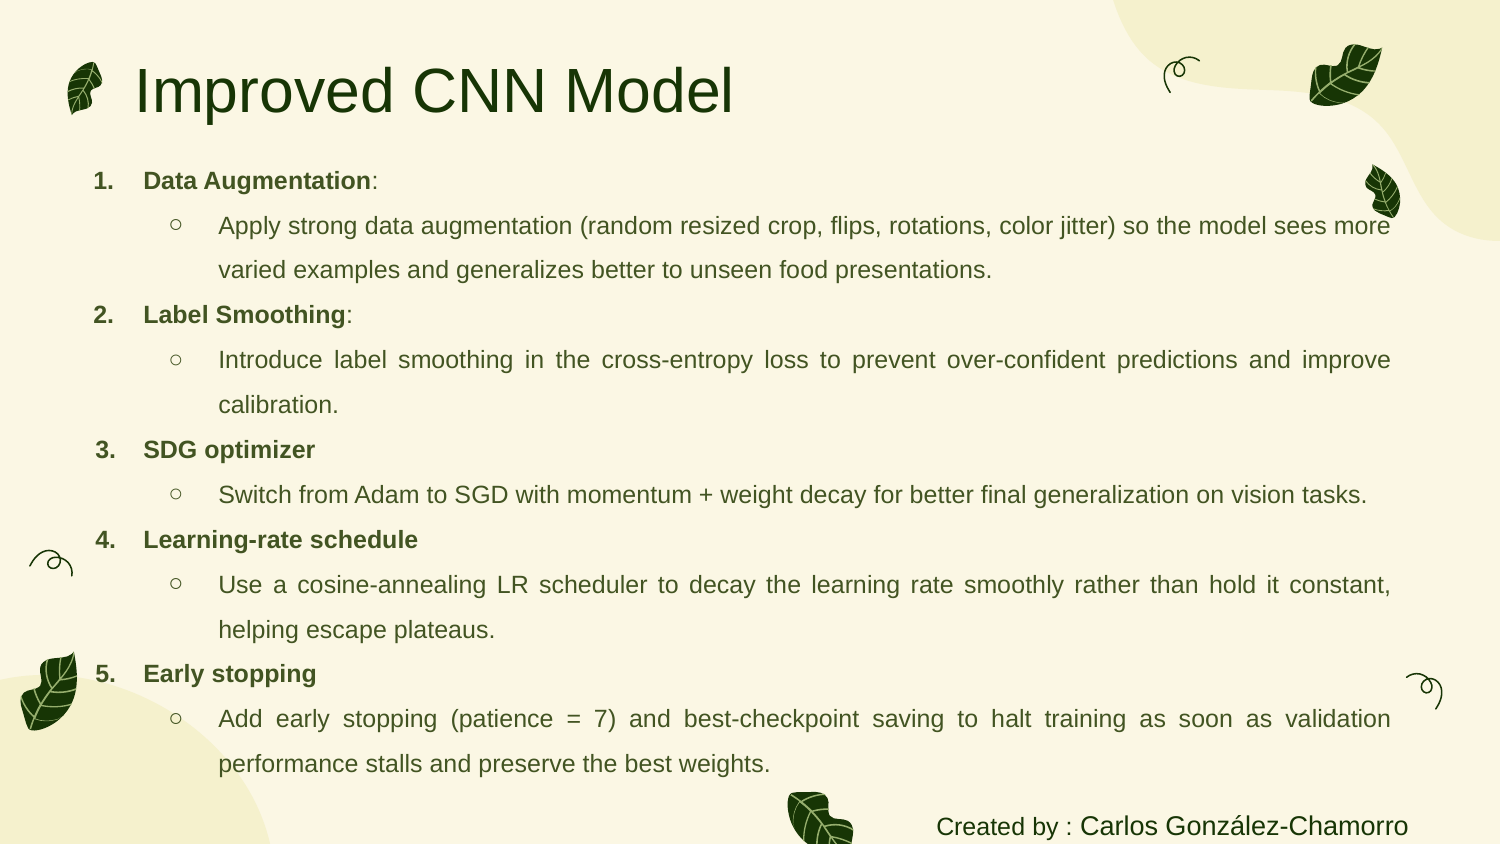

# Improved CNN Model
Data Augmentation:
Apply strong data augmentation (random resized crop, flips, rotations, color jitter) so the model sees more varied examples and generalizes better to unseen food presentations.
Label Smoothing:
Introduce label smoothing in the cross‑entropy loss to prevent over‑confident predictions and improve calibration.
SDG optimizer
Switch from Adam to SGD with momentum + weight decay for better final generalization on vision tasks.
Learning‑rate schedule
Use a cosine‑annealing LR scheduler to decay the learning rate smoothly rather than hold it constant, helping escape plateaus.
Early stopping
Add early stopping (patience = 7) and best‑checkpoint saving to halt training as soon as validation performance stalls and preserve the best weights.

Created by : Carlos González-Chamorro